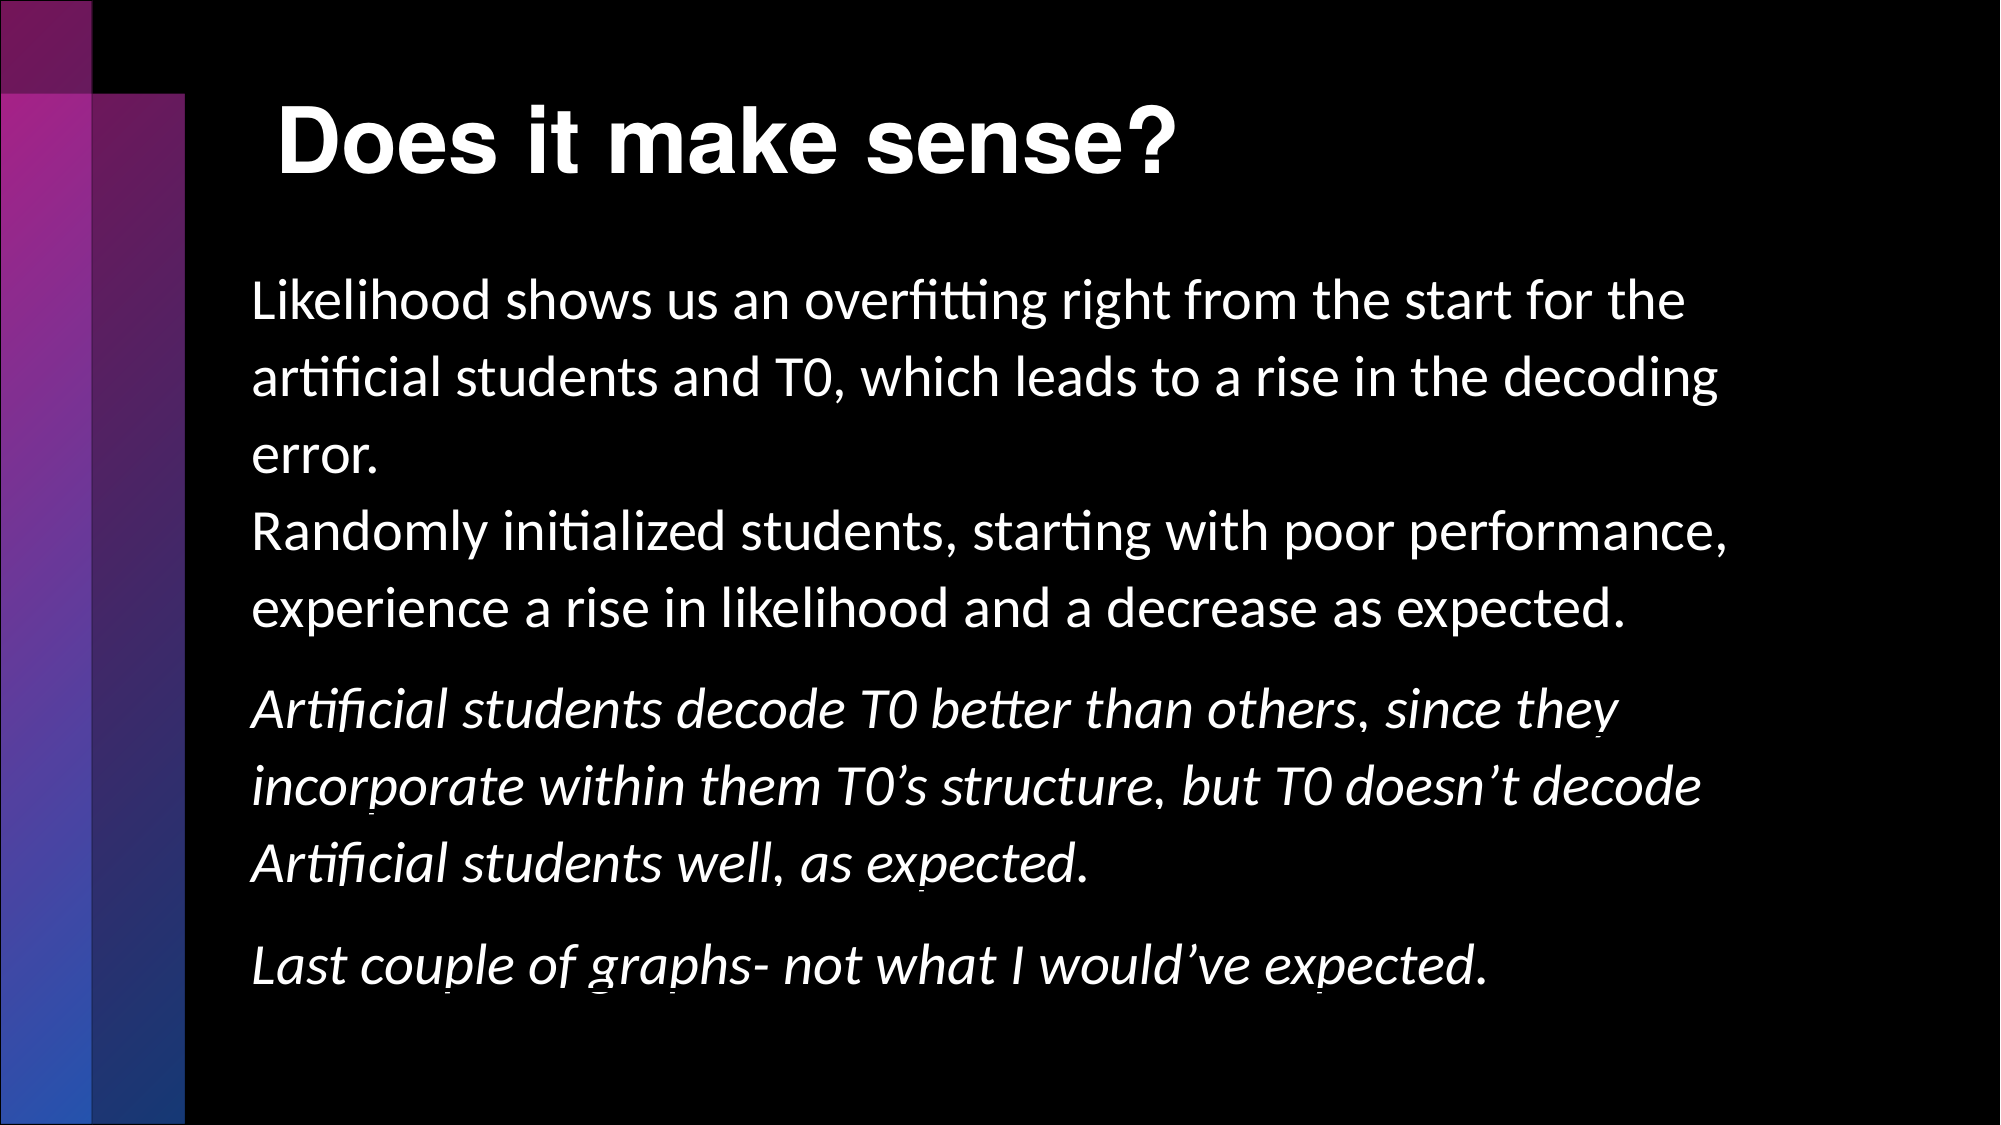

# Does it make sense?
Likelihood shows us an overfitting right from the start for the artificial students and T0, which leads to a rise in the decoding error.
Randomly initialized students, starting with poor performance, experience a rise in likelihood and a decrease as expected.
Artificial students decode T0 better than others, since they incorporate within them T0’s structure, but T0 doesn’t decode Artificial students well, as expected.
Last couple of graphs- not what I would’ve expected.